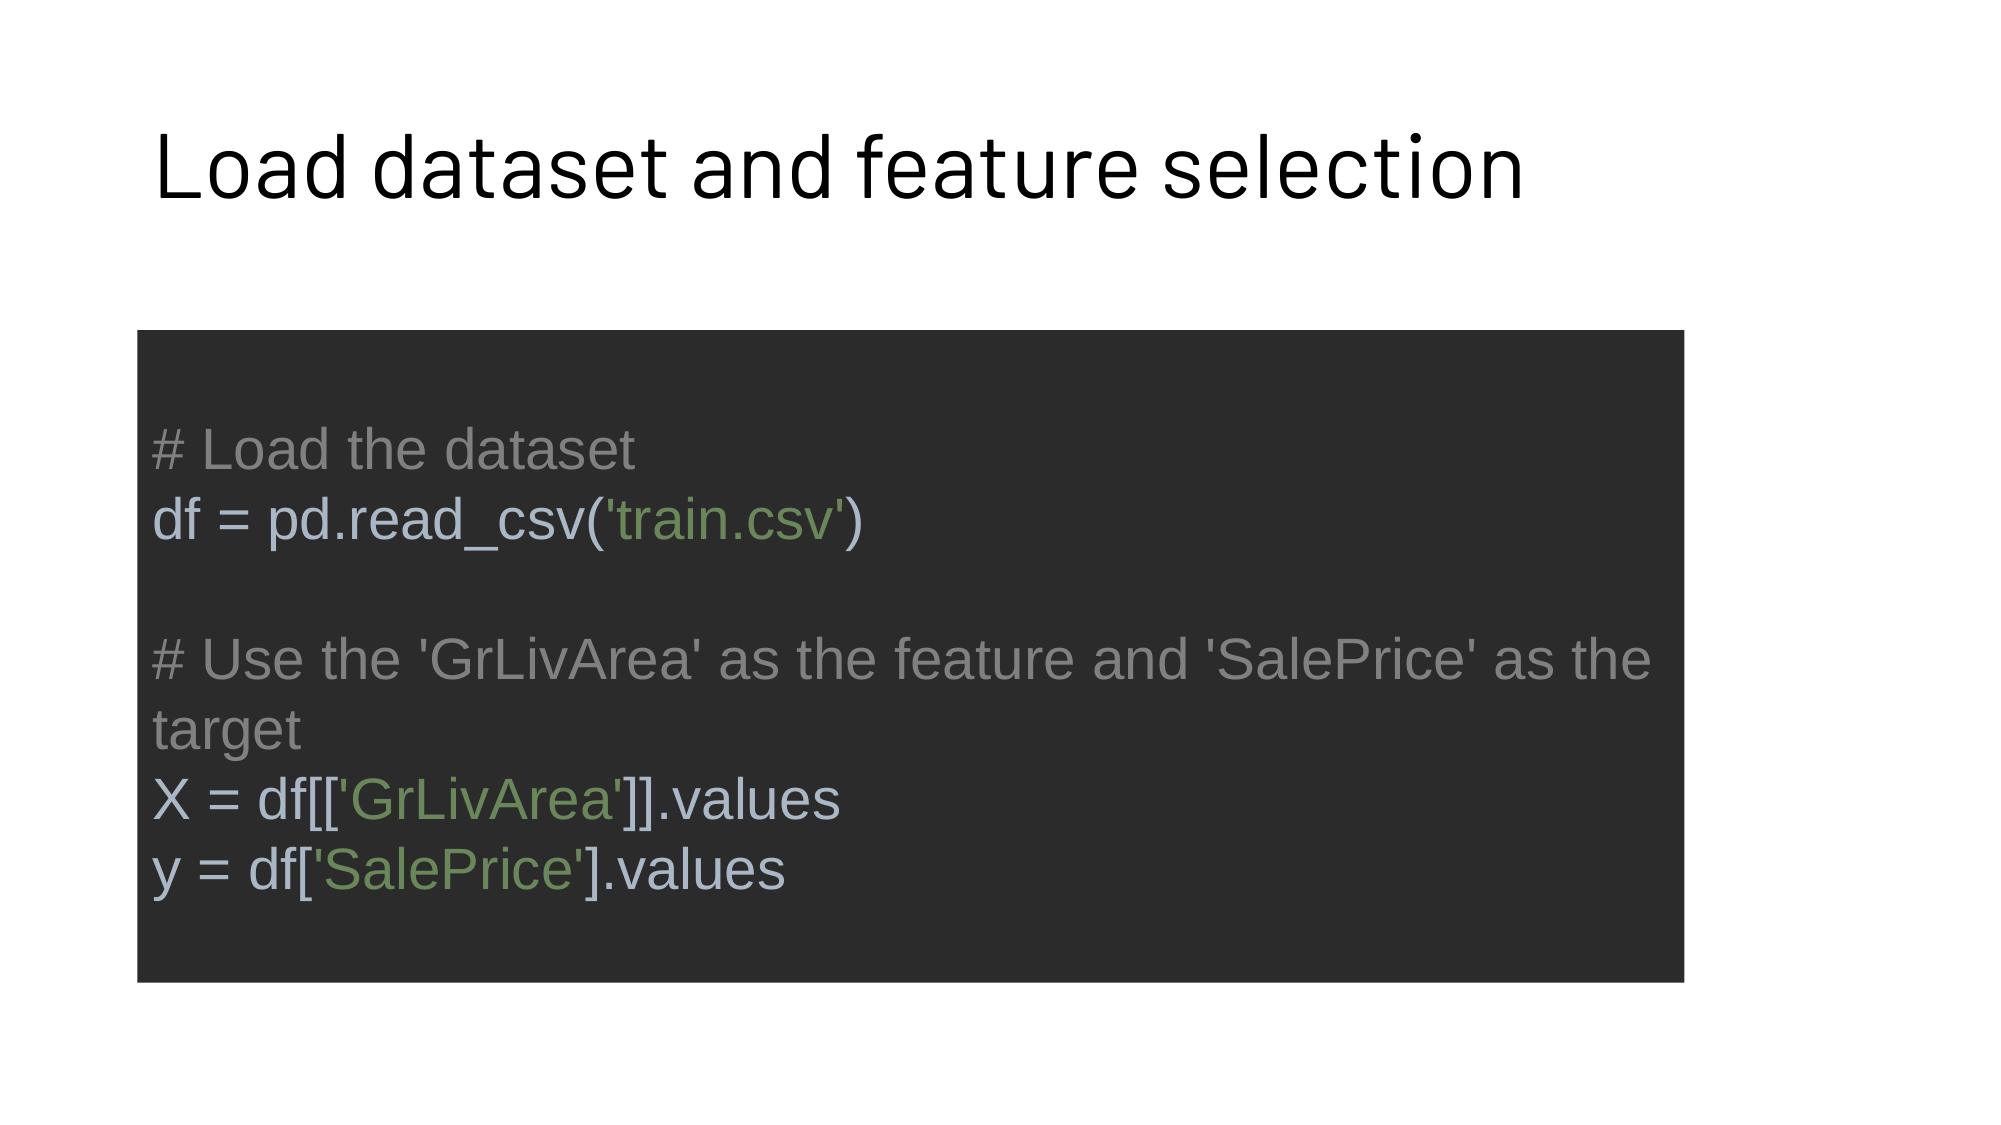

# Load dataset and feature selection
# Load the dataset df = pd.read_csv('train.csv') # Use the 'GrLivArea' as the feature and 'SalePrice' as the target X = df[['GrLivArea']].values y = df['SalePrice'].values